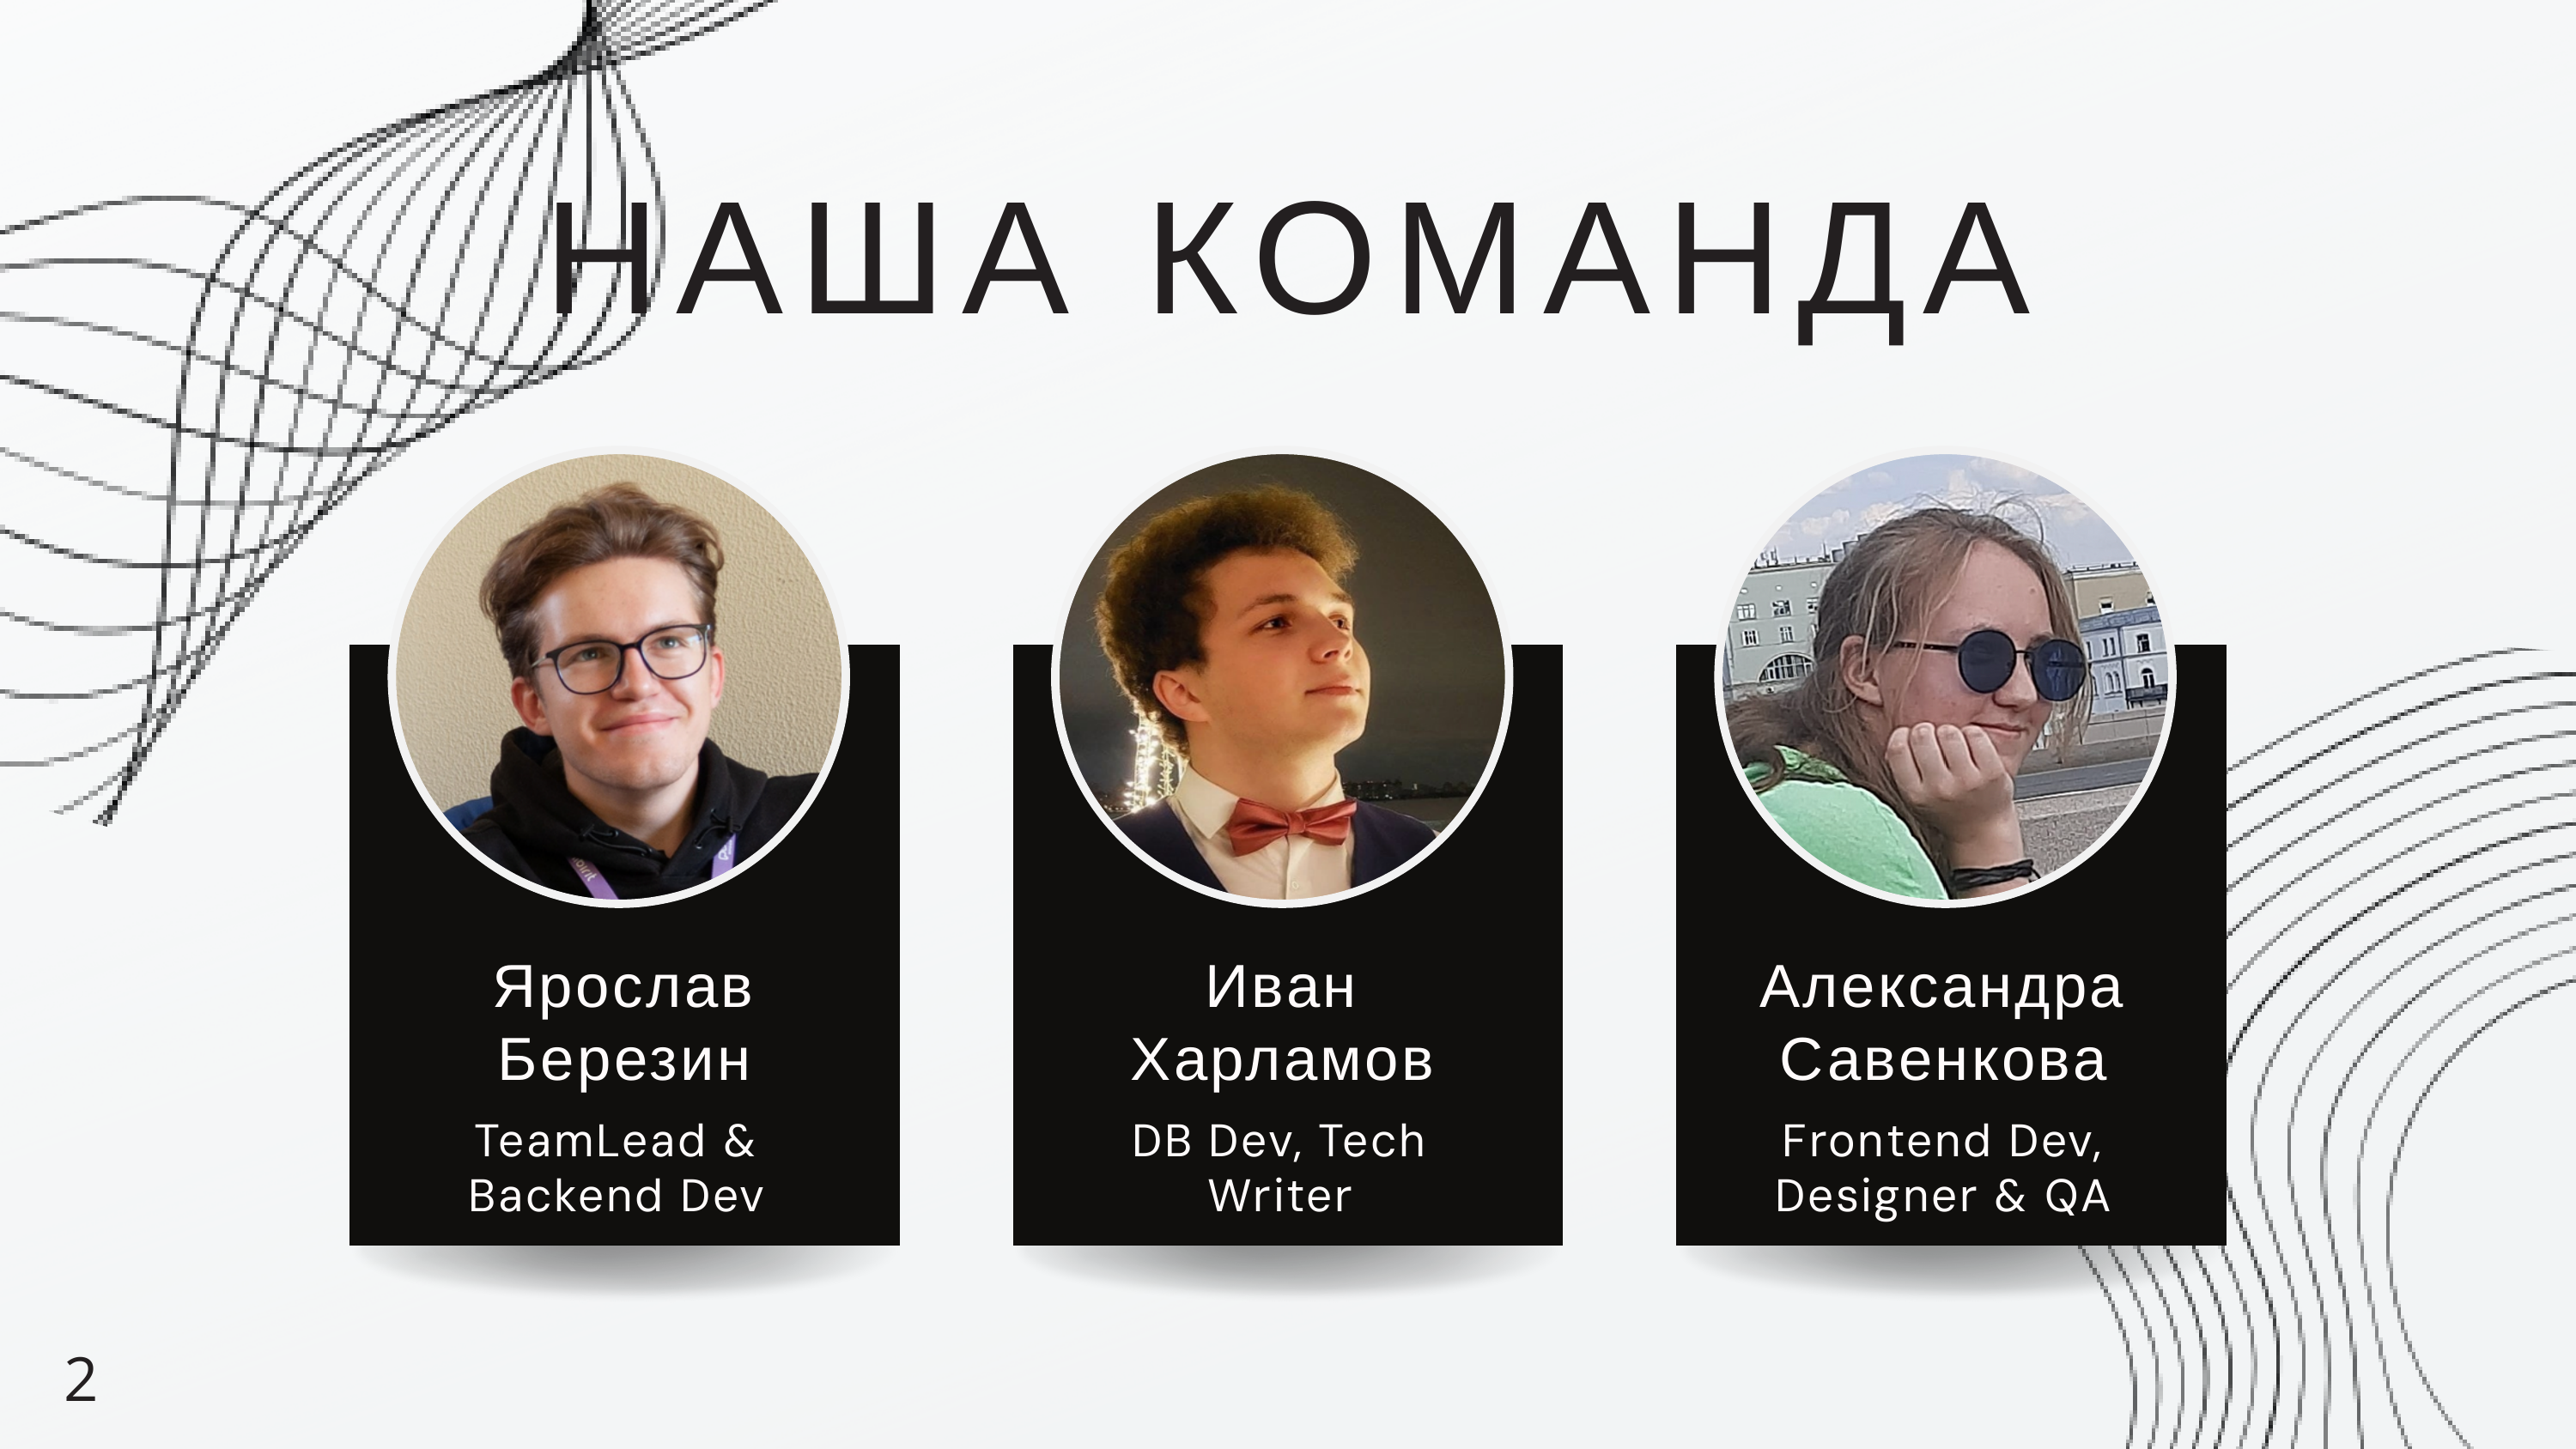

НАША КОМАНДА

Ярослав Березин
Иван Харламов
Александра Савенкова
TeamLead & Backend Dev
DB Dev, Tech Writer
Frontend Dev, Designer & QA

2